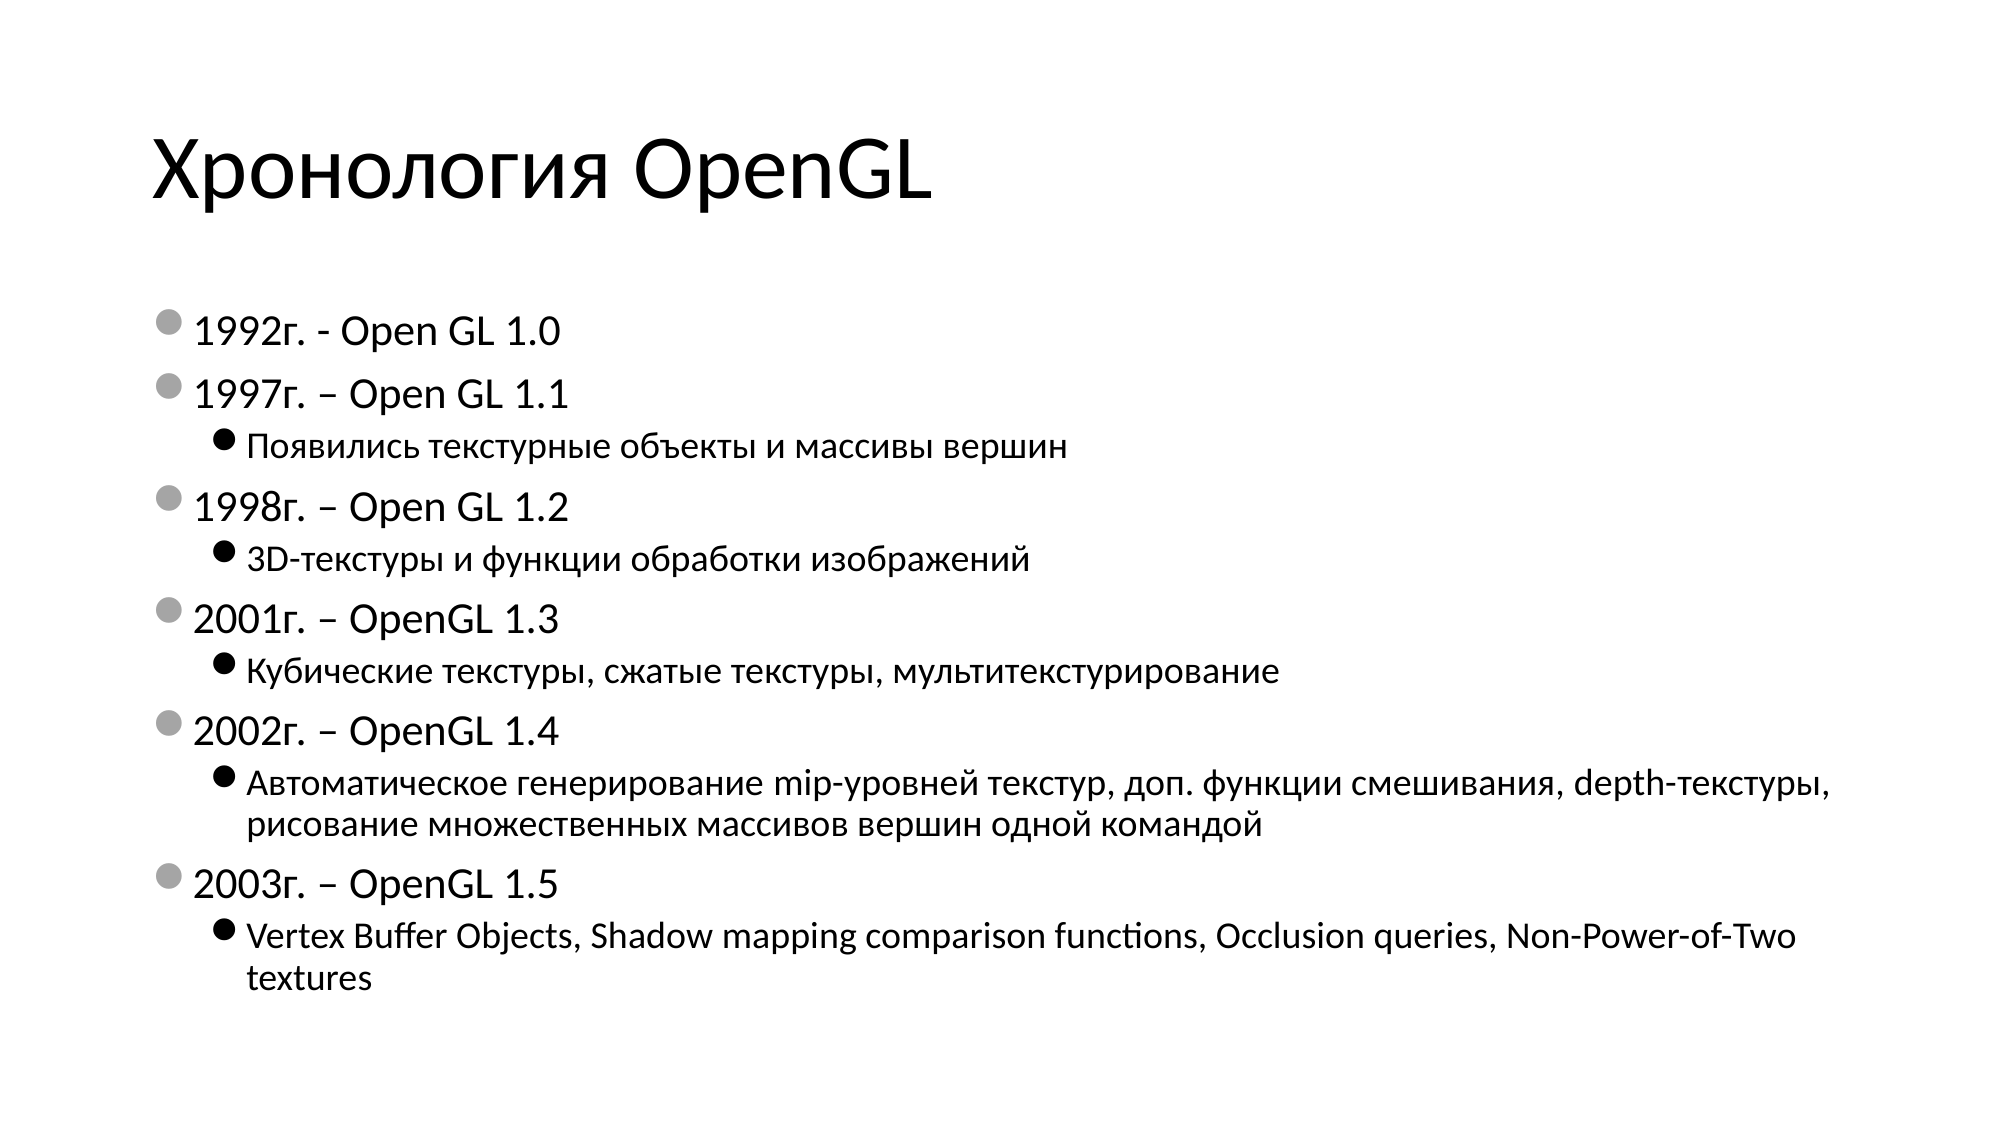

# Хронология OpenGL
1992г. - Open GL 1.0
1997г. – Open GL 1.1
Появились текстурные объекты и массивы вершин
1998г. – Open GL 1.2
3D-текстуры и функции обработки изображений
2001г. – OpenGL 1.3
Кубические текстуры, сжатые текстуры, мультитекстурирование
2002г. – OpenGL 1.4
Автоматическое генерирование mip-уровней текстур, доп. функции смешивания, depth-текстуры, рисование множественных массивов вершин одной командой
2003г. – OpenGL 1.5
Vertex Buffer Objects, Shadow mapping comparison functions, Occlusion queries, Non-Power-of-Two textures